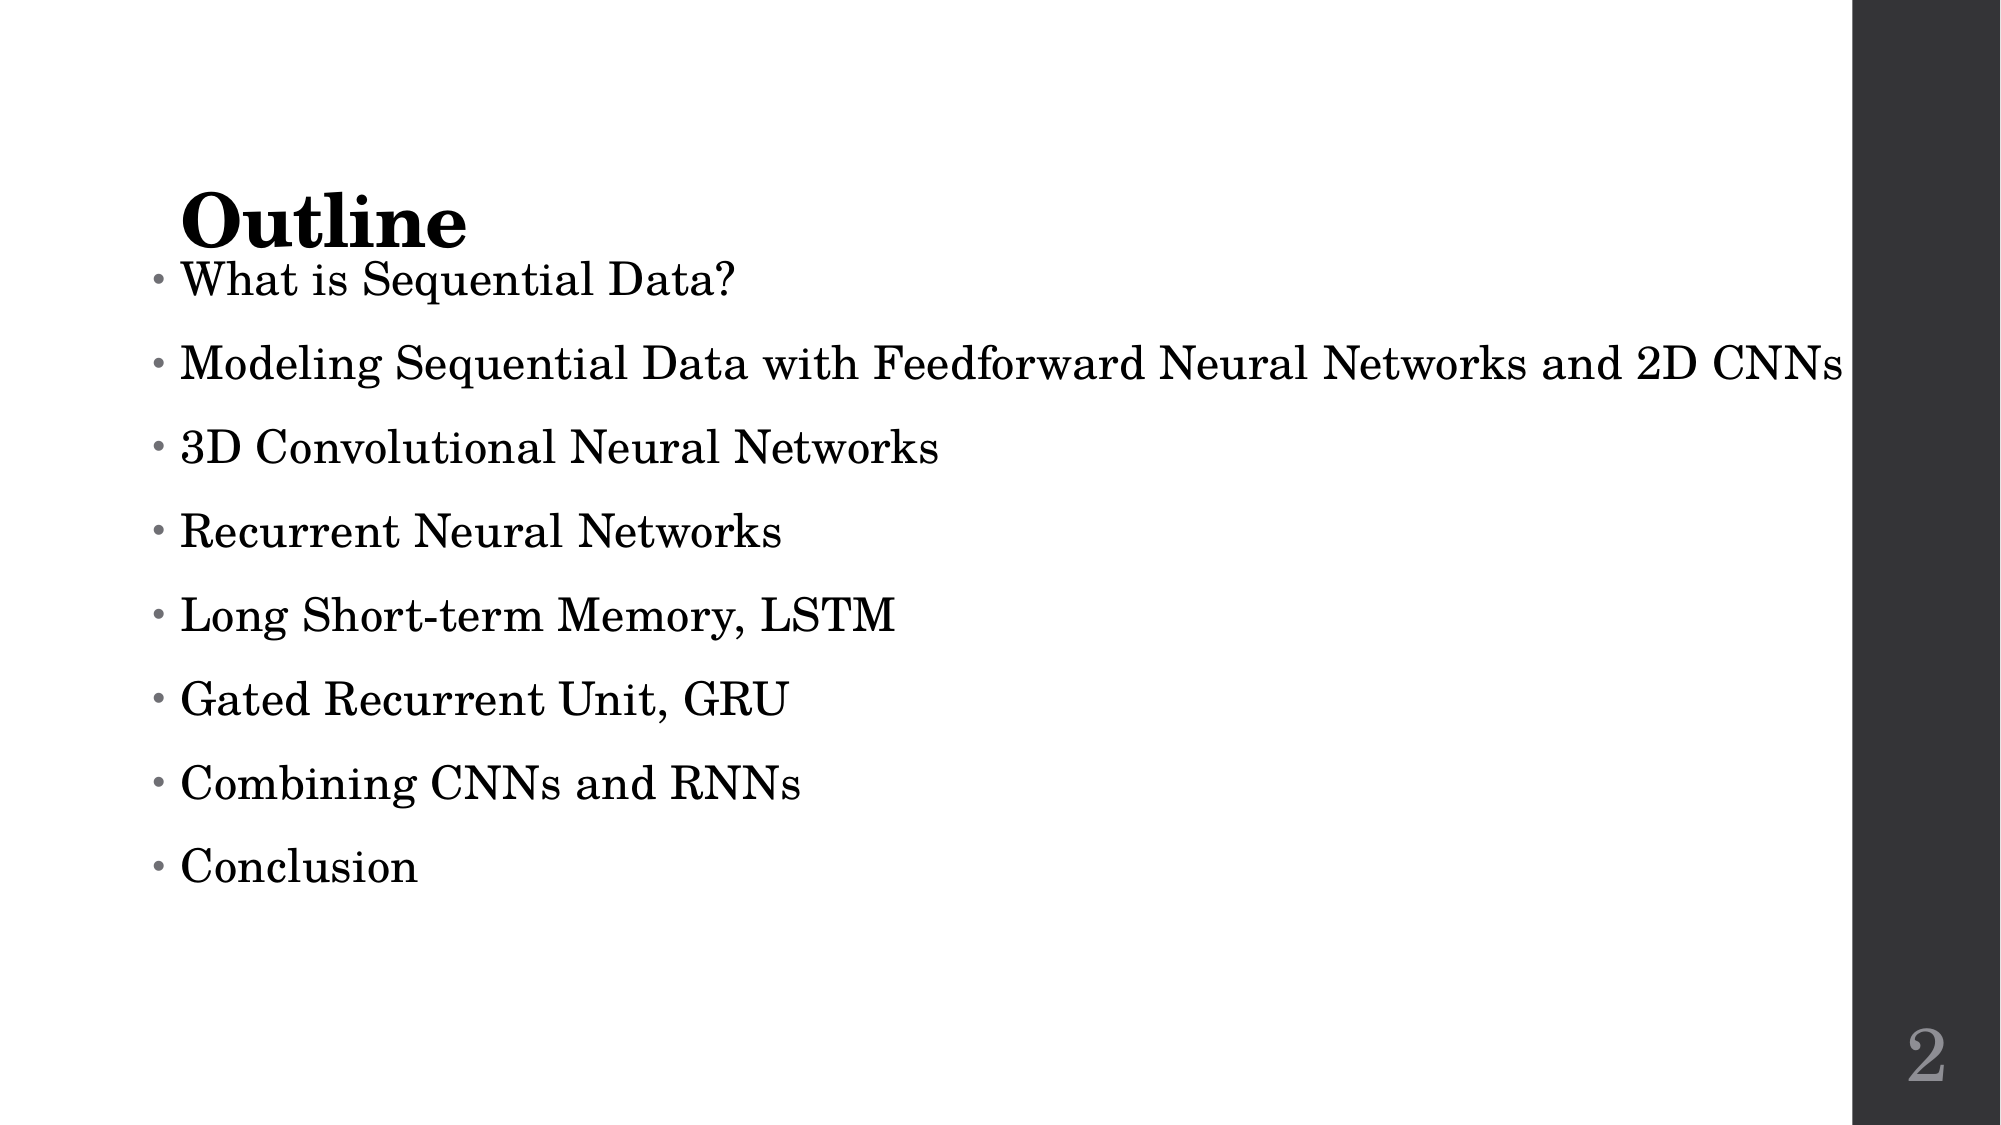

# Outline
What is Sequential Data?
Modeling Sequential Data with Feedforward Neural Networks and 2D CNNs
3D Convolutional Neural Networks
Recurrent Neural Networks
Long Short-term Memory, LSTM
Gated Recurrent Unit, GRU
Combining CNNs and RNNs
Conclusion

2